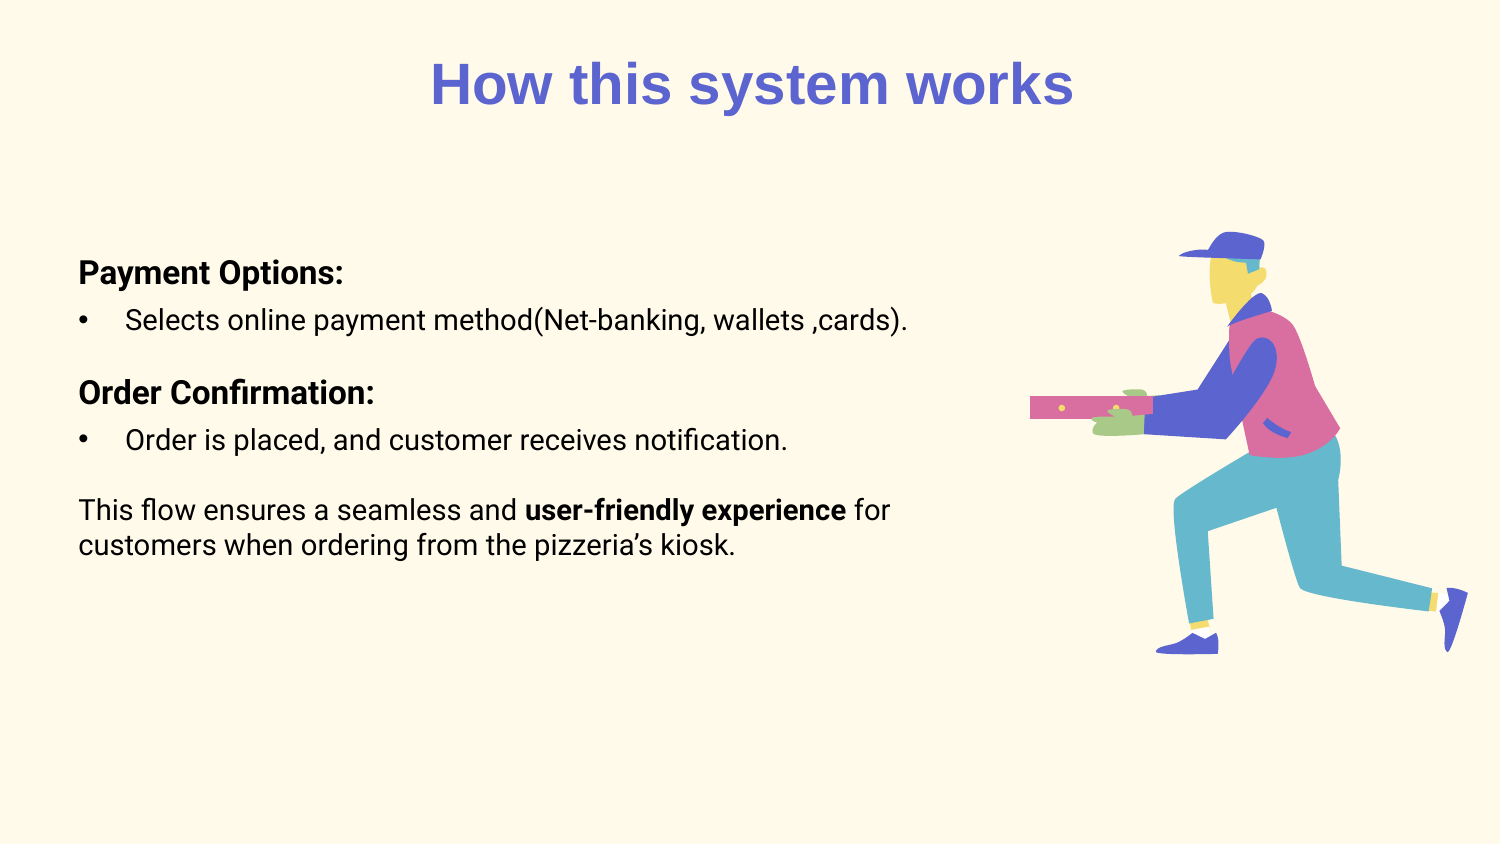

# How this system works

Payment Options:

Selects online payment method(Net-banking, wallets ,cards).

Order Confirmation:

Order is placed, and customer receives notification.

This flow ensures a seamless and user-friendly experience for customers when ordering from the pizzeria’s kiosk.